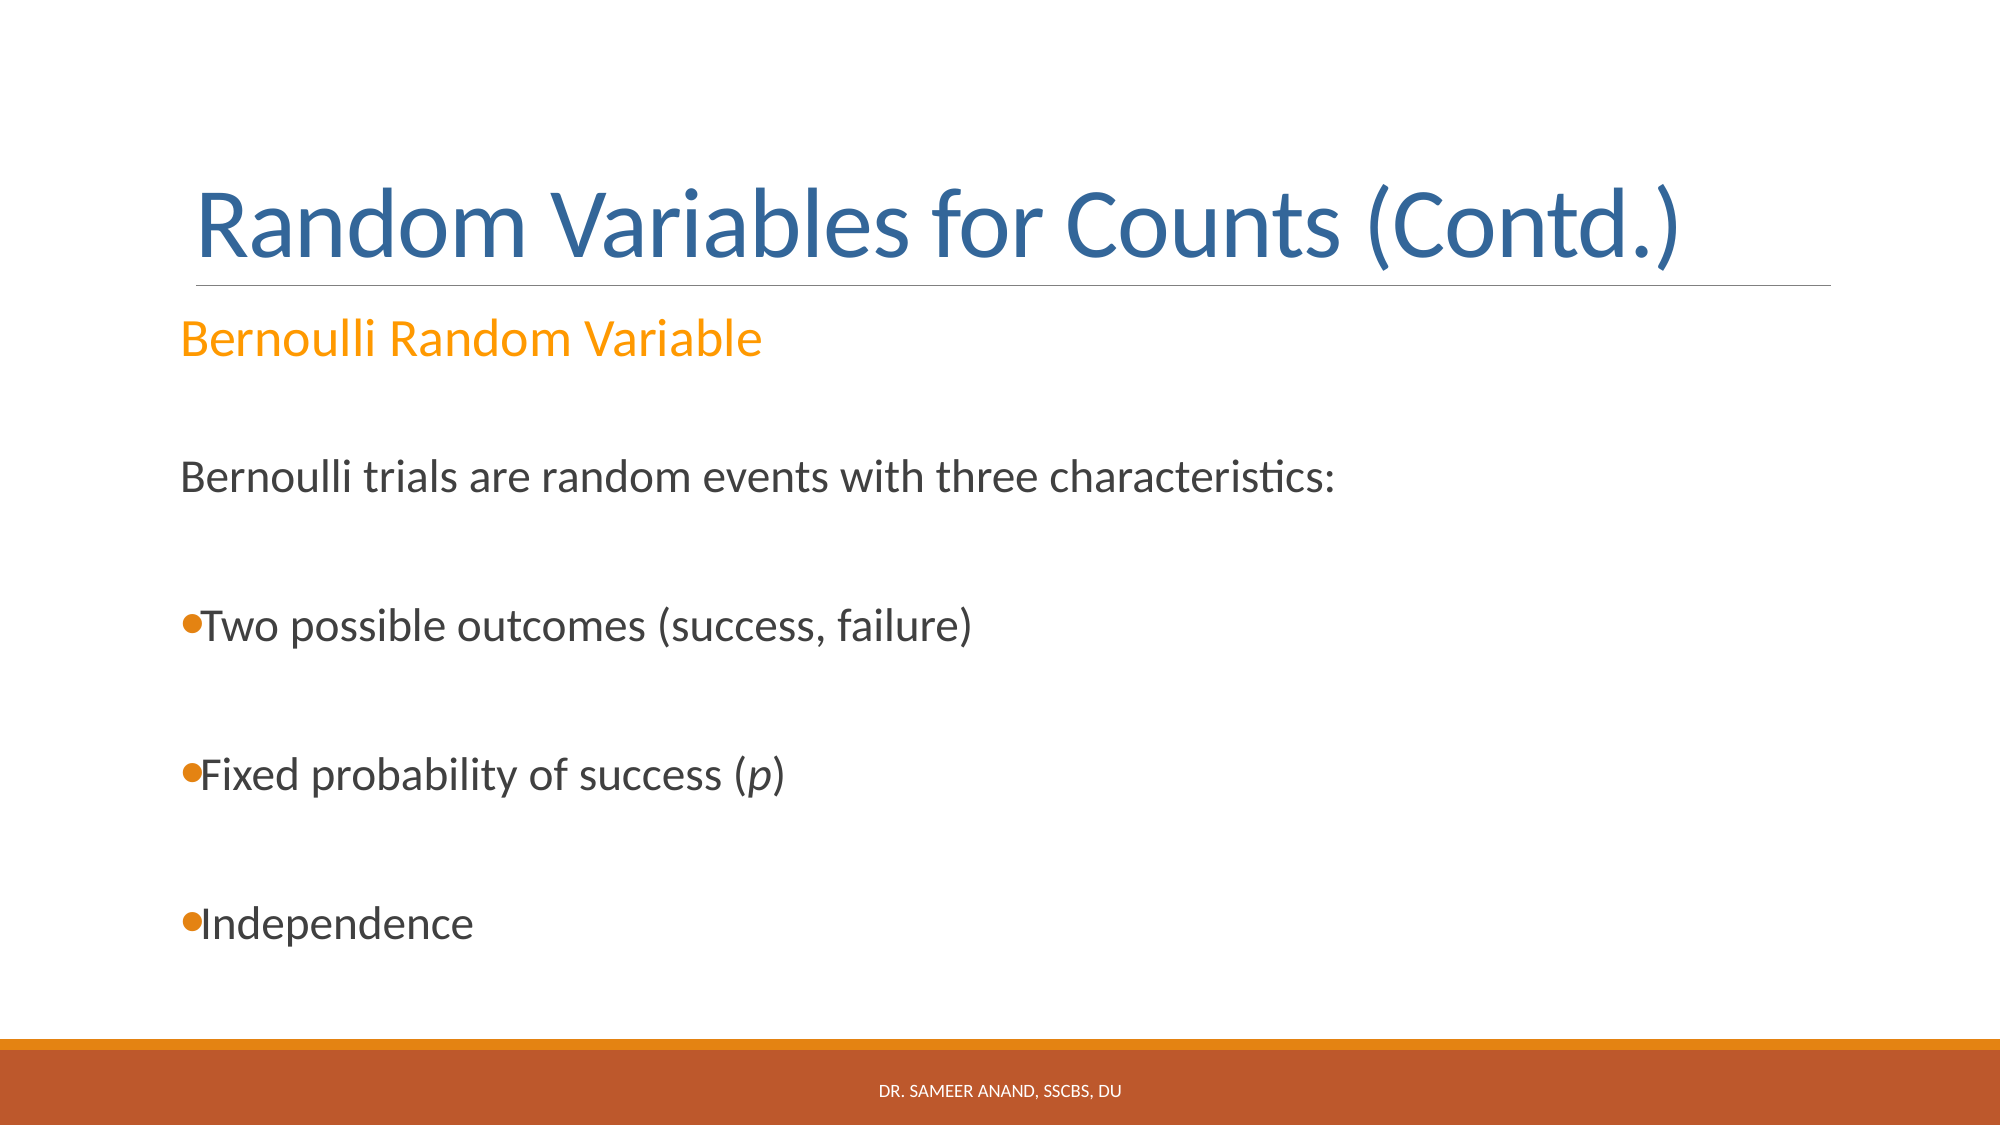

# Random Variables for Counts (Contd.)
Bernoulli Random Variable

Bernoulli trials are random events with three characteristics:

Two possible outcomes (success, failure)

Fixed probability of success (p)

Independence

Dr. Sameer Anand, SSCBS, DU